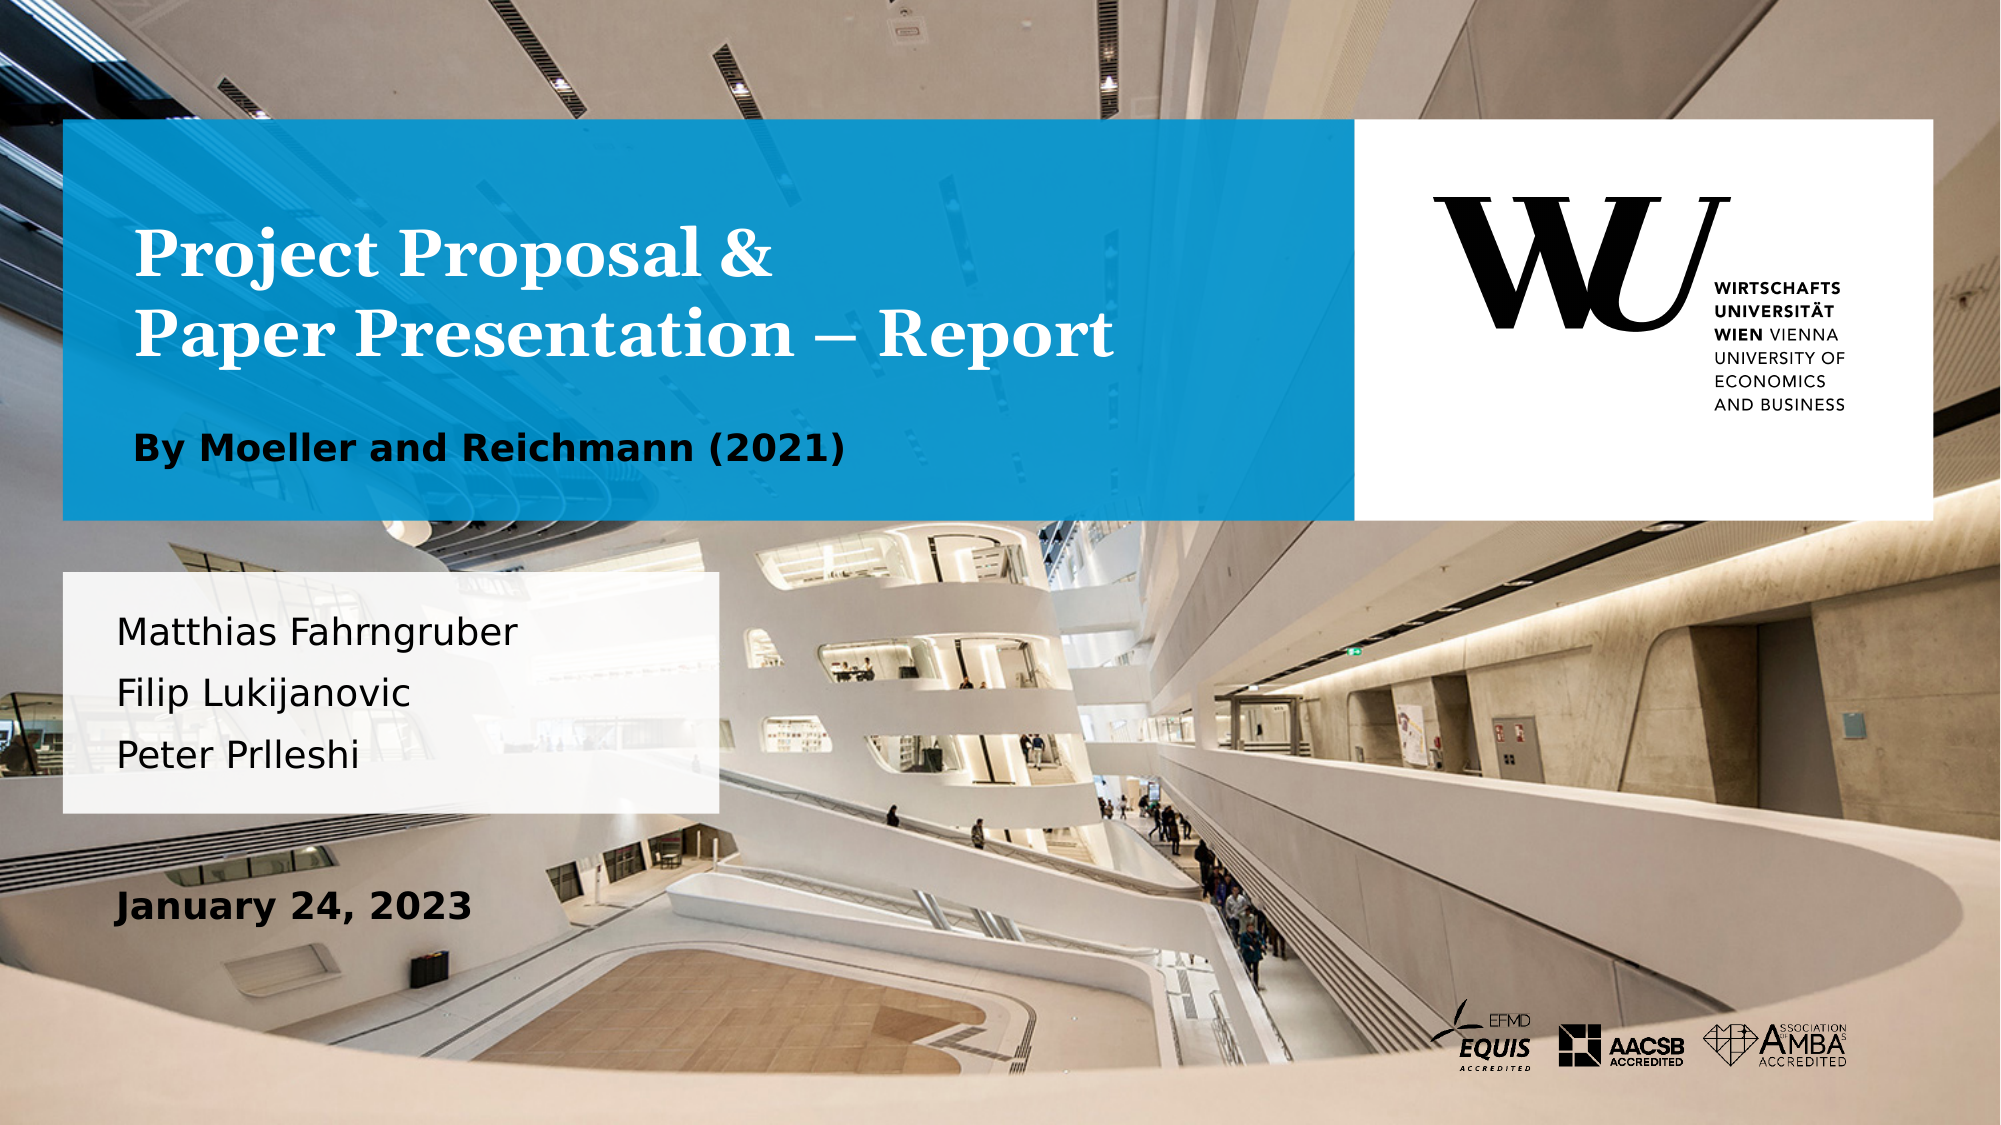

# Project Proposal & Paper Presentation – Report
By Moeller and Reichmann (2021)
Matthias Fahrngruber
Filip Lukijanovic
Peter Prlleshi
January 24, 2023